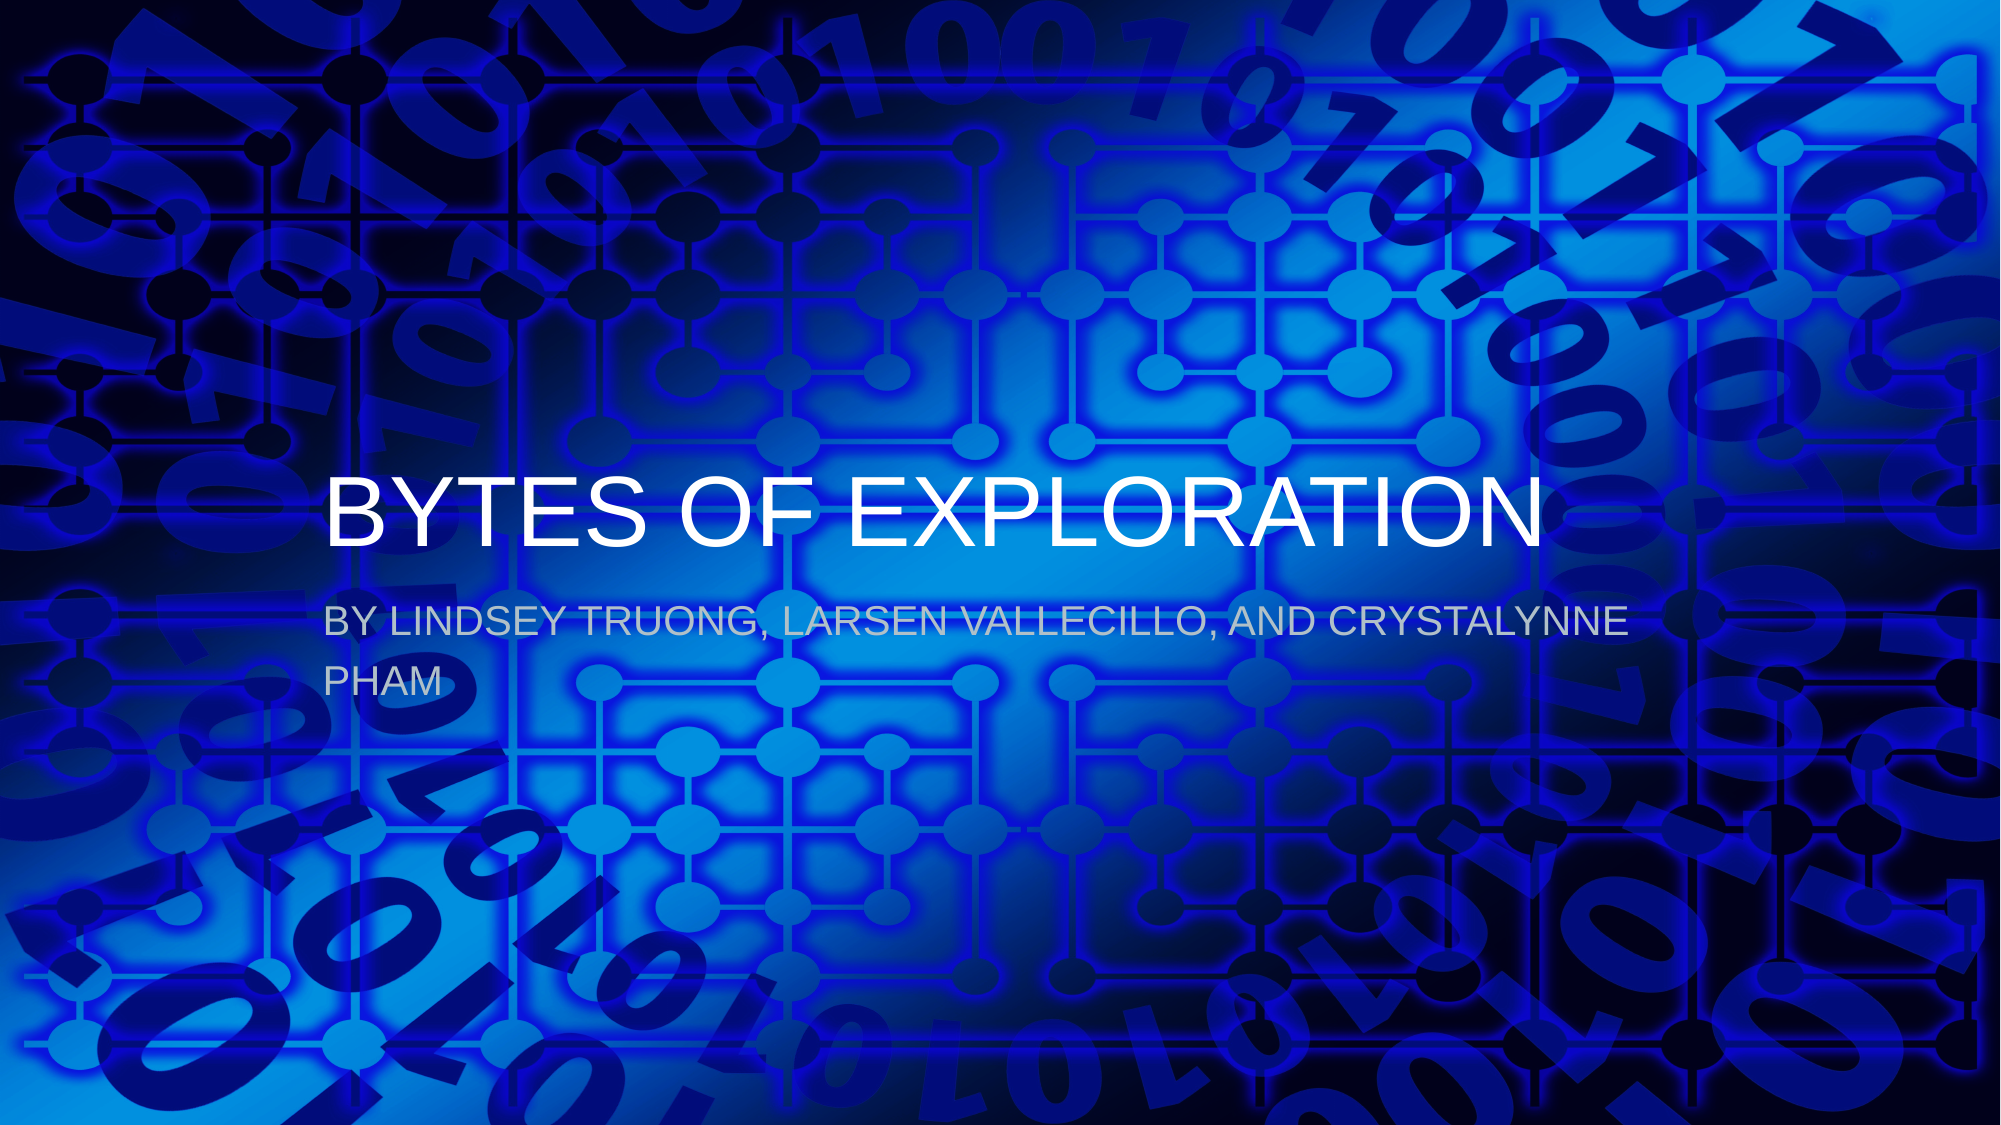

# Bytes of Exploration
BY LINDSEY TRUONG, LARSEN VALLECILLO, AND CRYSTALYNNE PHAM